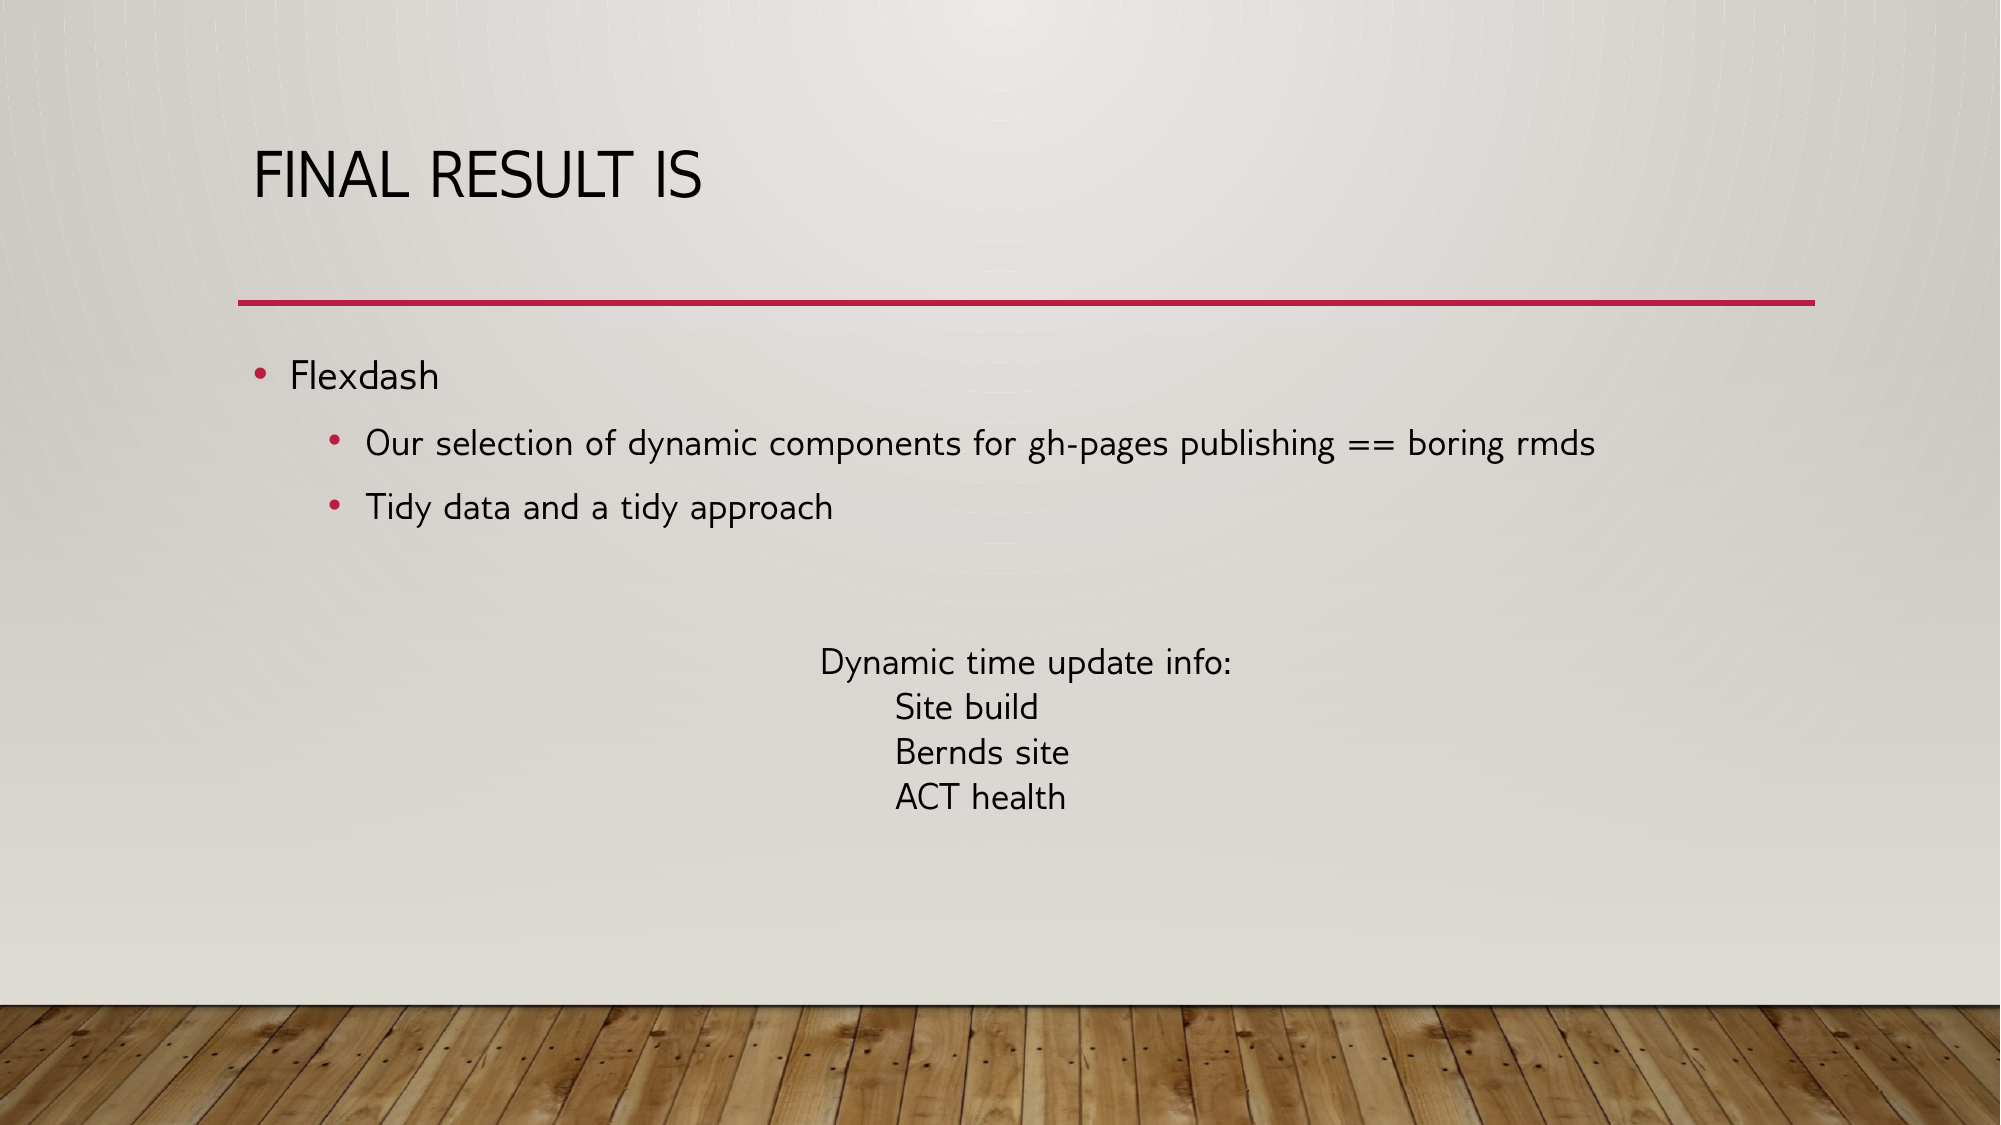

# Final result is
Flexdash
Our selection of dynamic components for gh-pages publishing == boring rmds
Tidy data and a tidy approach
Dynamic time update info:
Site build
Bernds site
ACT health